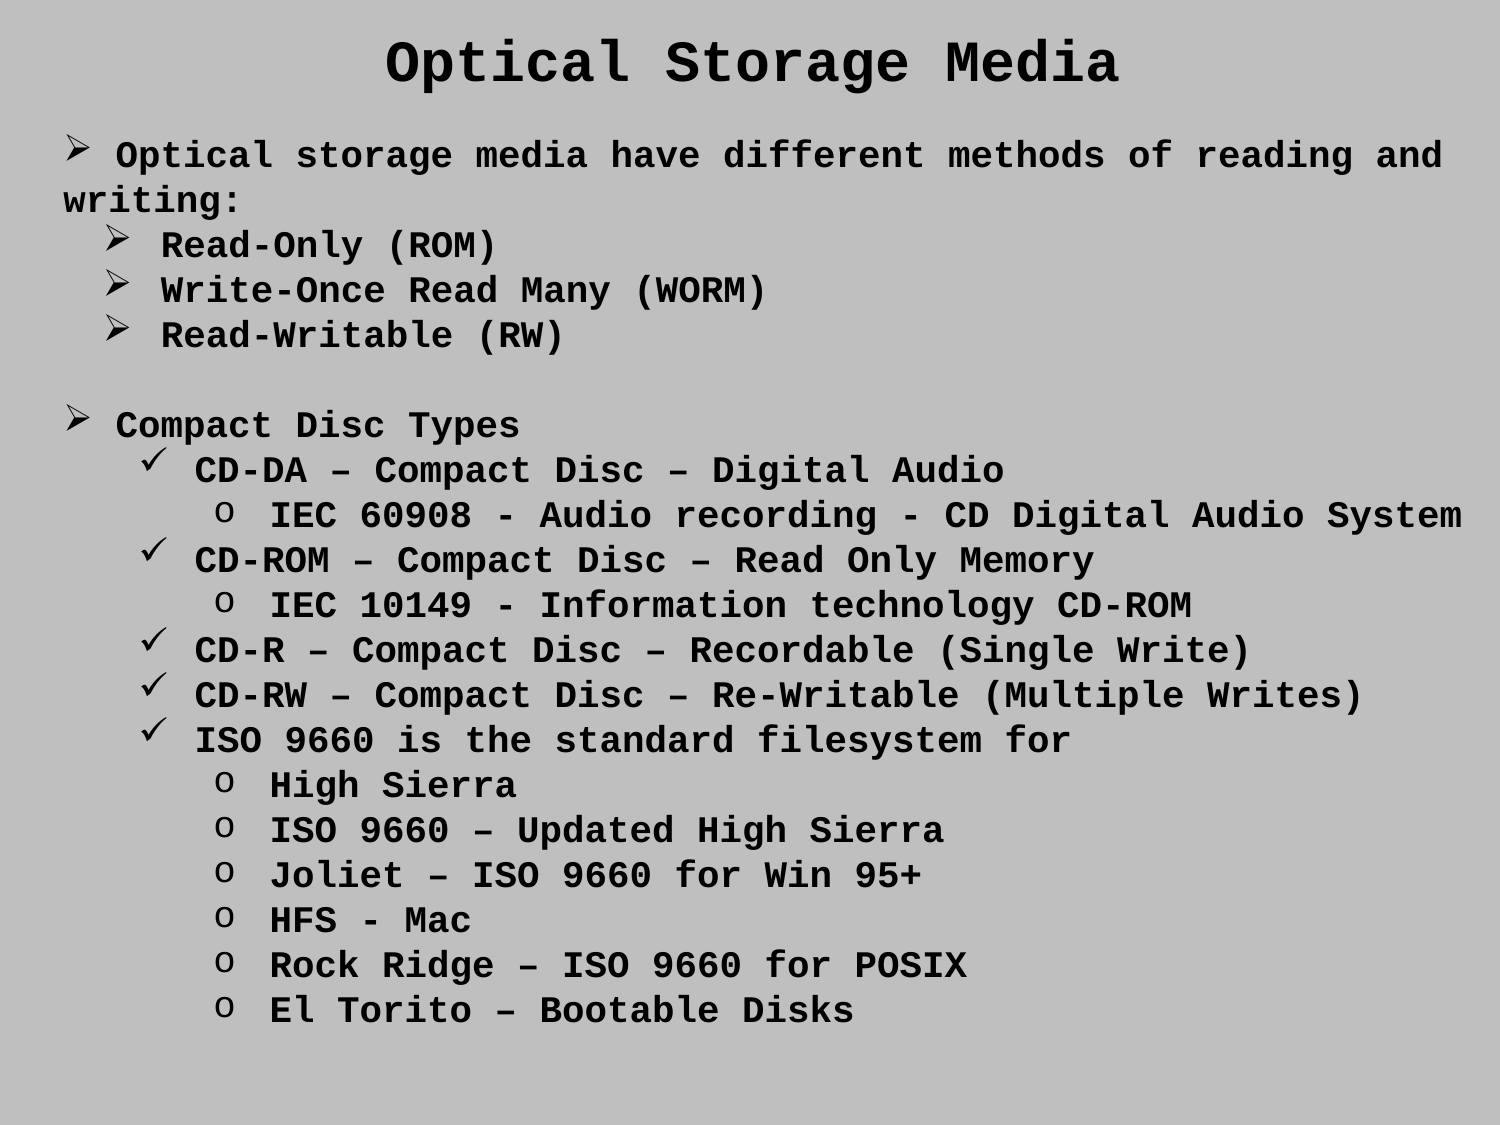

Optical Storage Media
 Optical storage media have different methods of reading and writing:
 Read-Only (ROM)
 Write-Once Read Many (WORM)
 Read-Writable (RW)

 Compact Disc Types
CD-DA – Compact Disc – Digital Audio
IEC 60908 - Audio recording - CD Digital Audio System
CD-ROM – Compact Disc – Read Only Memory
IEC 10149 - Information technology CD-ROM
CD-R – Compact Disc – Recordable (Single Write)
CD-RW – Compact Disc – Re-Writable (Multiple Writes)
ISO 9660 is the standard filesystem for
High Sierra
ISO 9660 – Updated High Sierra
Joliet – ISO 9660 for Win 95+
HFS - Mac
Rock Ridge – ISO 9660 for POSIX
El Torito – Bootable Disks